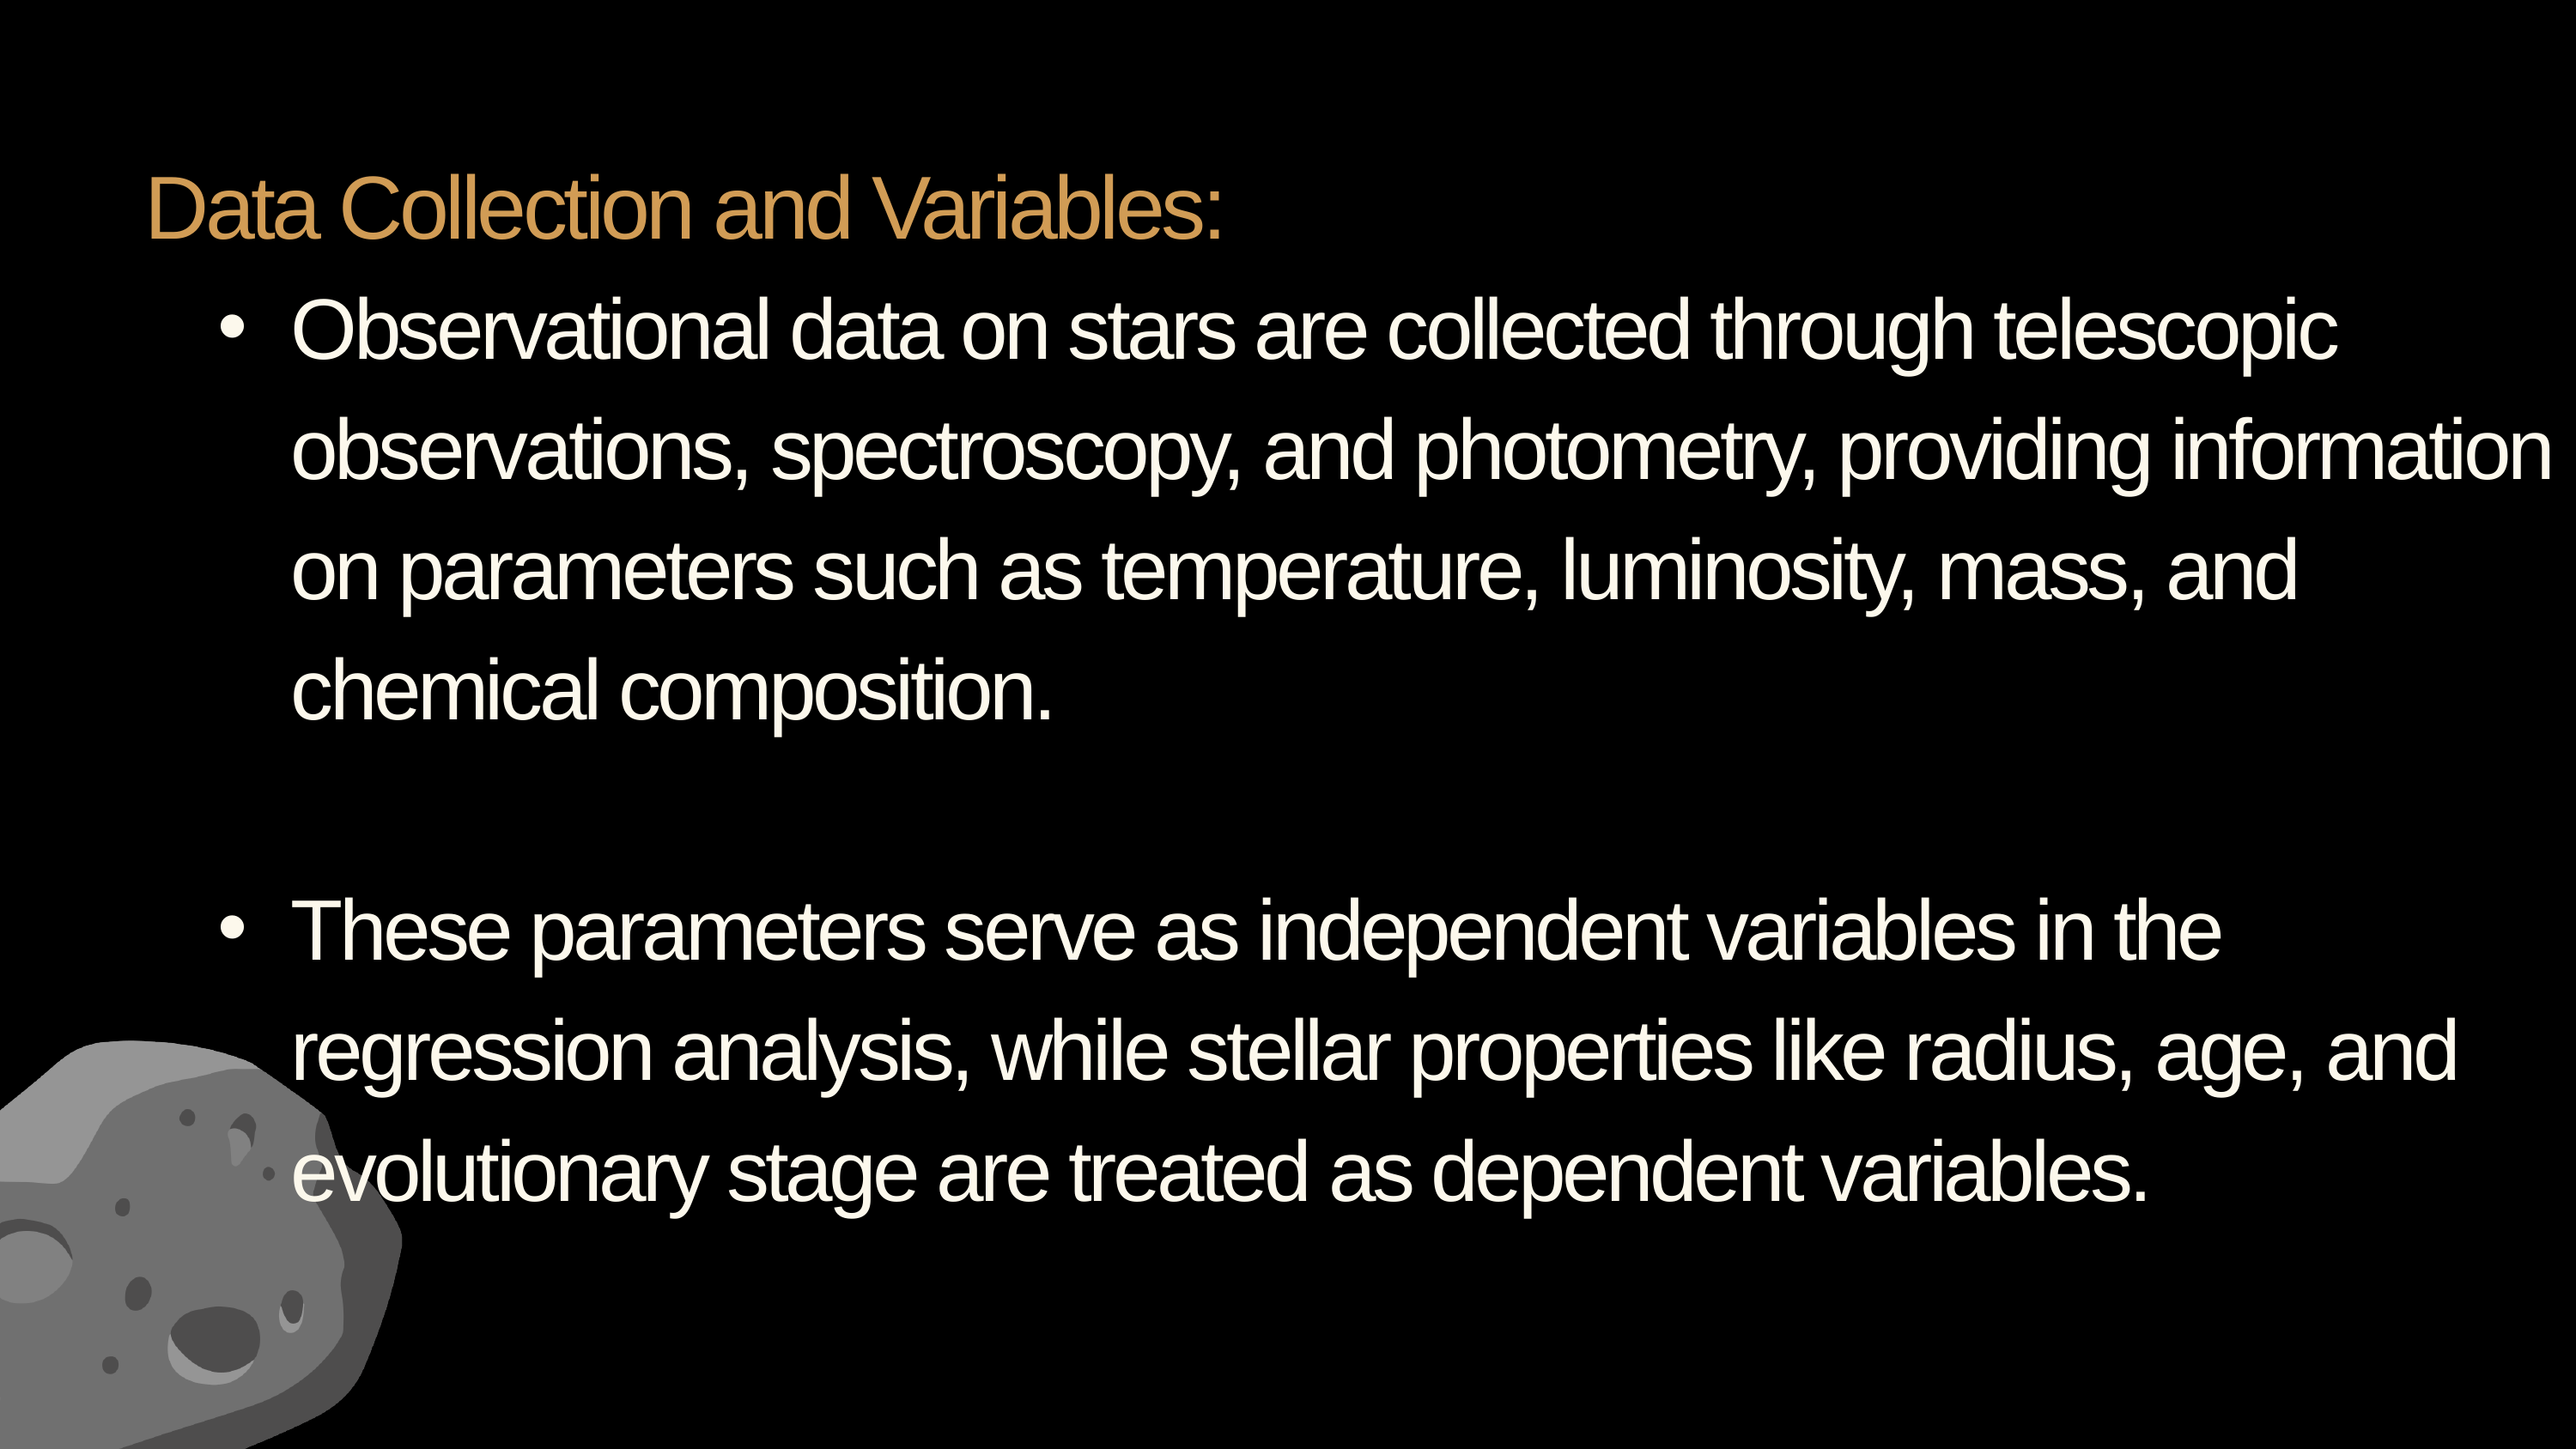

Data Collection and Variables:
Observational data on stars are collected through telescopic observations, spectroscopy, and photometry, providing information on parameters such as temperature, luminosity, mass, and chemical composition.

These parameters serve as independent variables in the regression analysis, while stellar properties like radius, age, and evolutionary stage are treated as dependent variables.